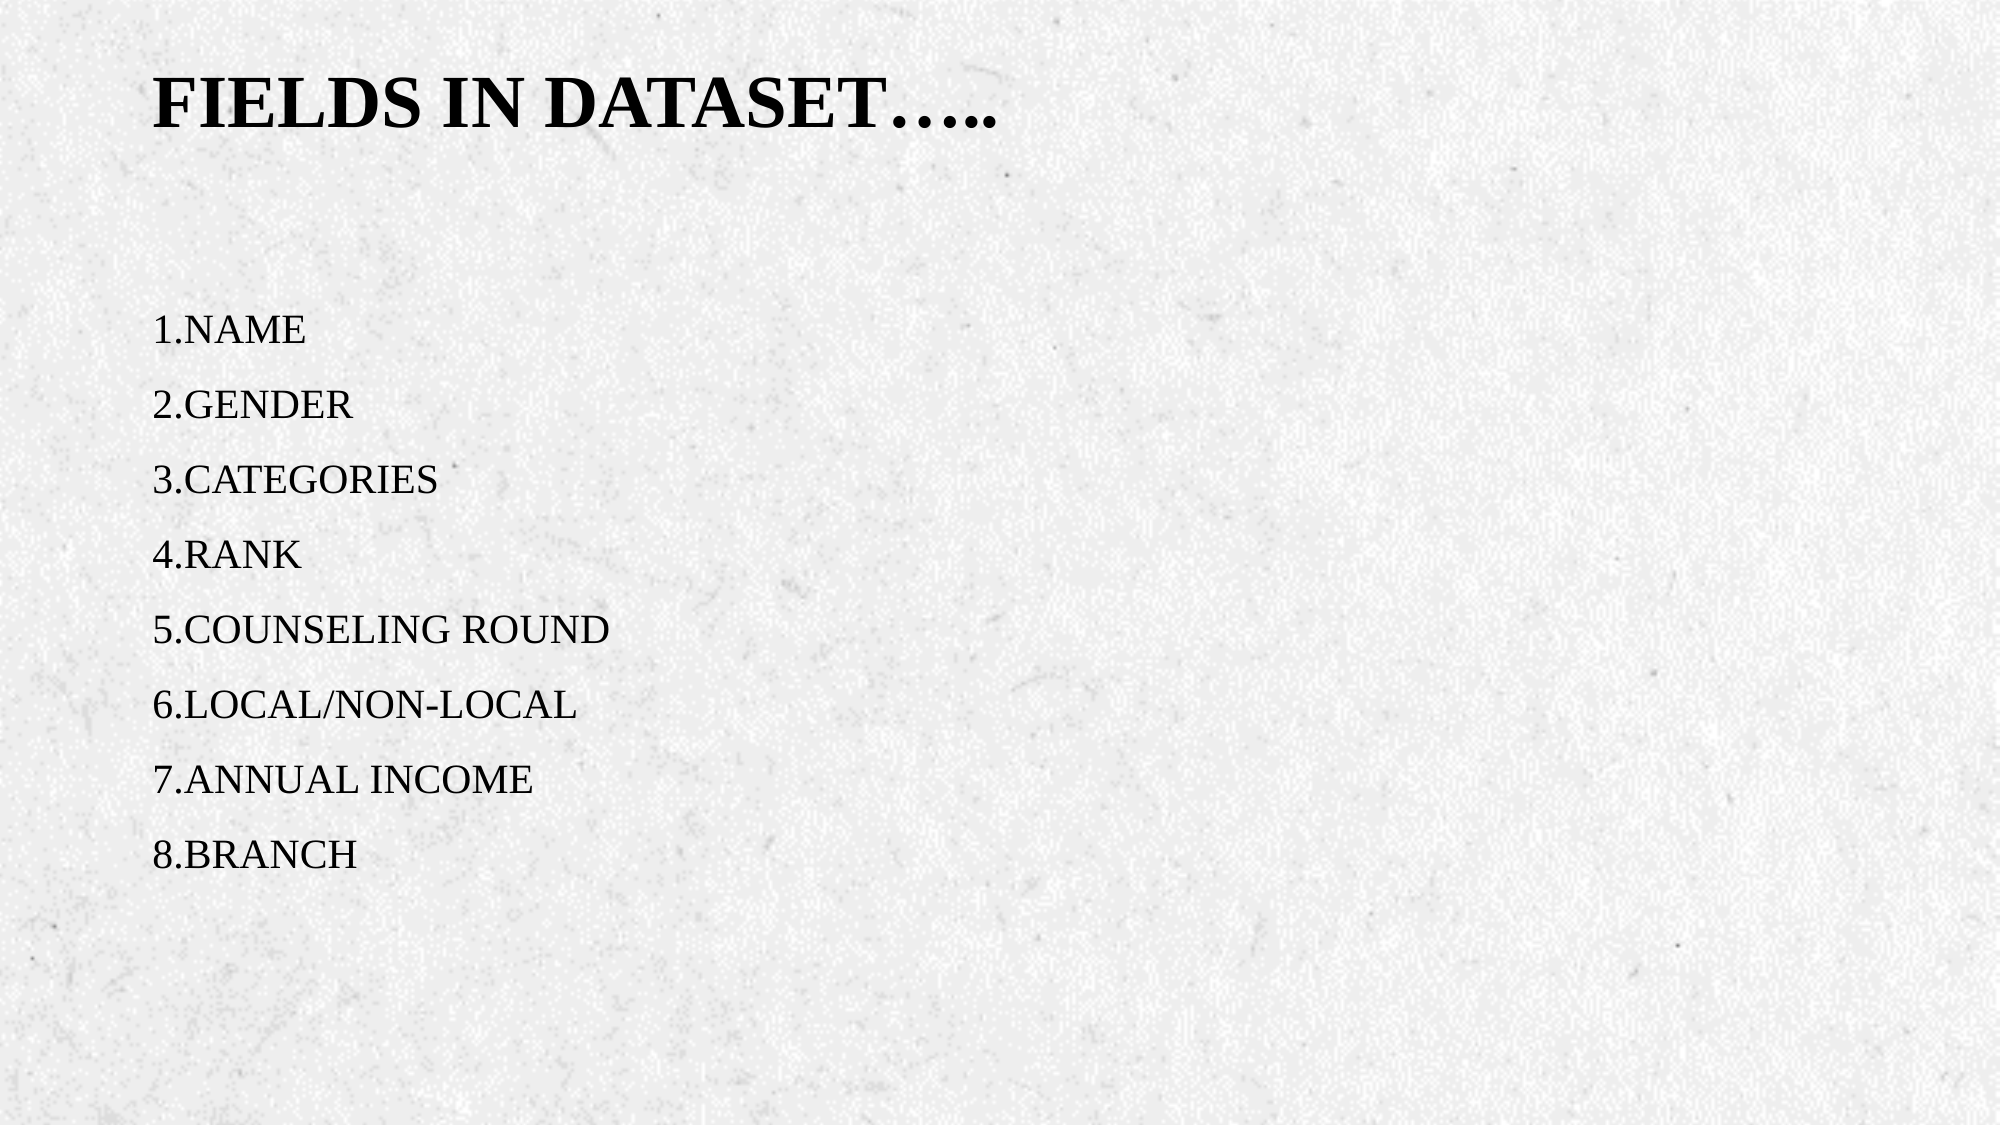

# Fields in dataset….. 1.Name 2.gender 3.categories 4.rank 5.counseling round 6.local/non-local 7.annual income 8.branch